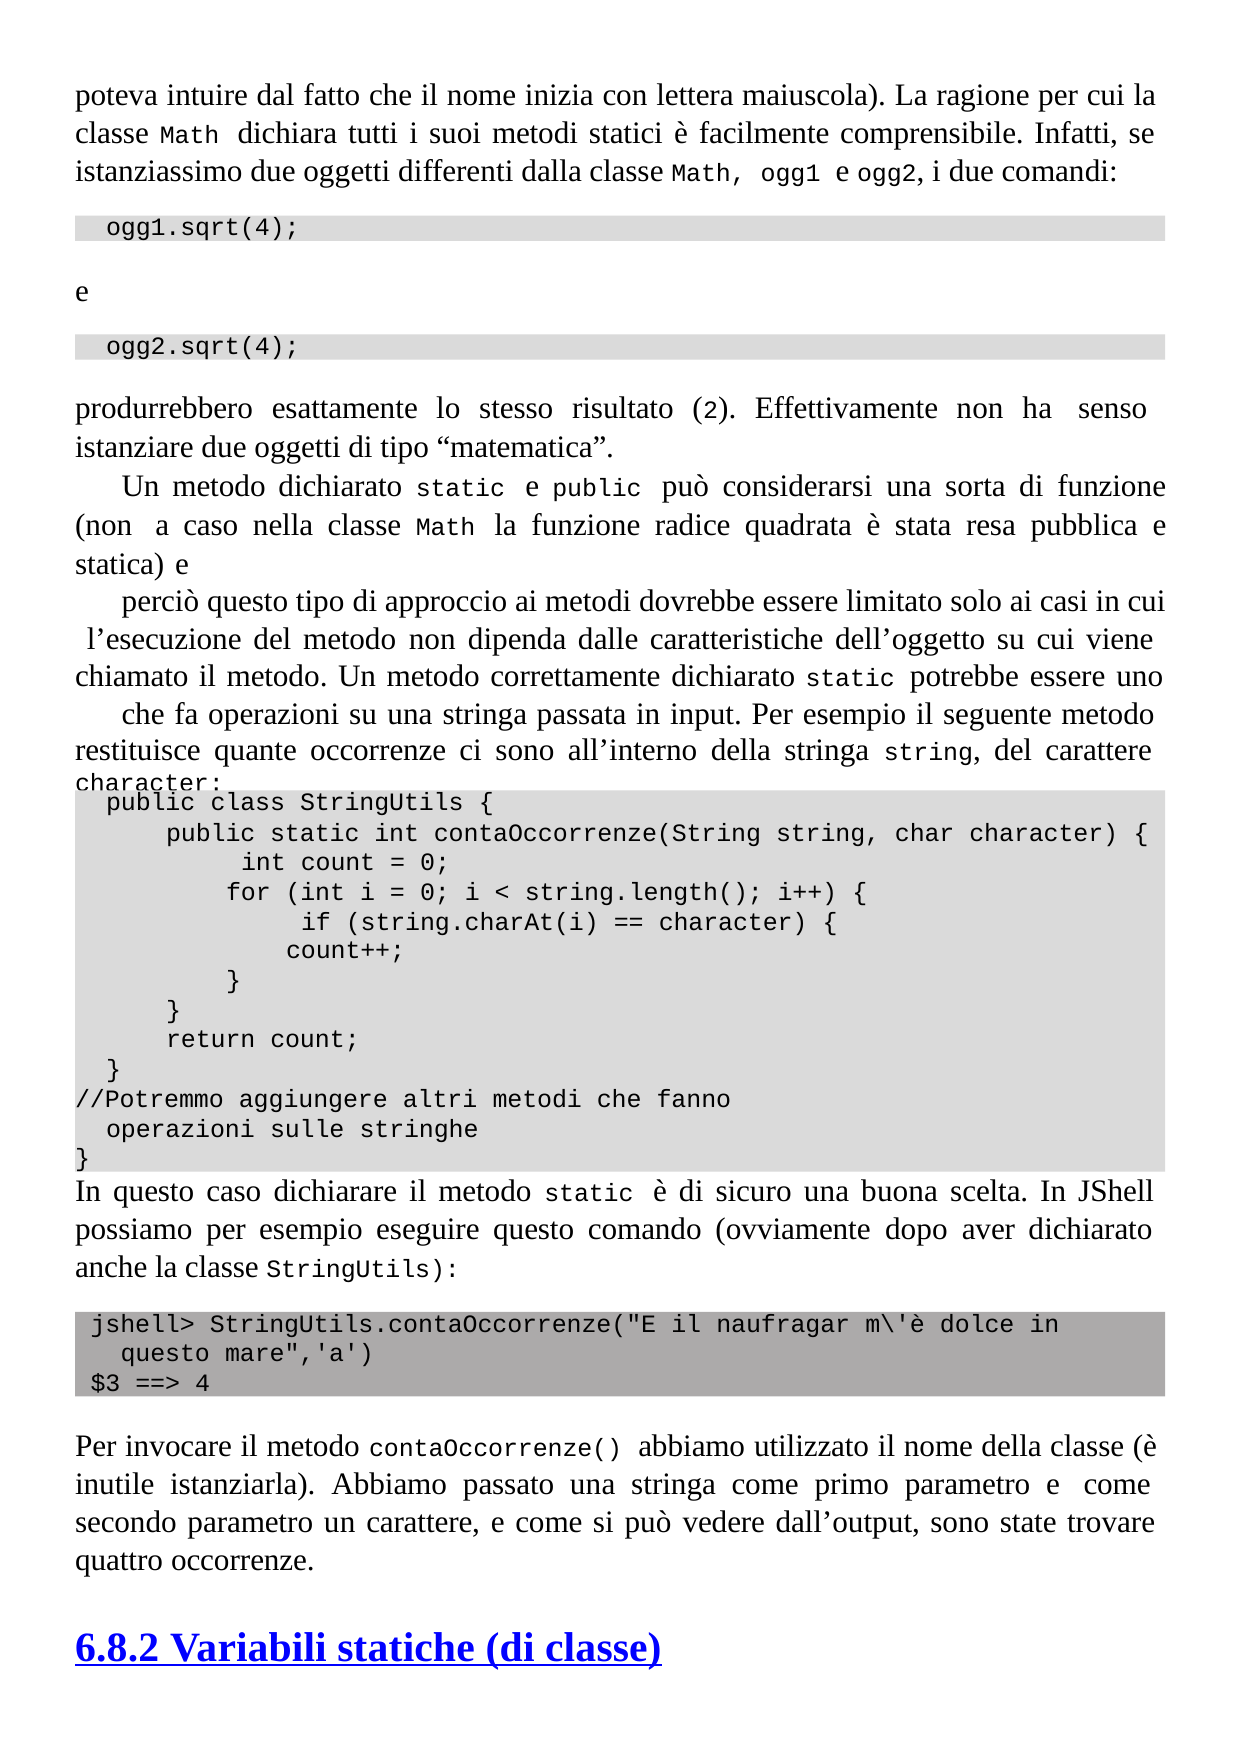

poteva intuire dal fatto che il nome inizia con lettera maiuscola). La ragione per cui la  classe Math dichiara tutti i suoi metodi statici è facilmente comprensibile. Infatti, se  istanziassimo due oggetti differenti dalla classe Math, ogg1 e ogg2, i due comandi:
ogg1.sqrt(4);
e
ogg2.sqrt(4);
produrrebbero esattamente lo stesso risultato (2). Effettivamente non ha senso  istanziare due oggetti di tipo “matematica”.
Un metodo dichiarato static e public può considerarsi una sorta di funzione (non  a caso nella classe Math la funzione radice quadrata è stata resa pubblica e statica) e
perciò questo tipo di approccio ai metodi dovrebbe essere limitato solo ai casi in cui  l’esecuzione del metodo non dipenda dalle caratteristiche dell’oggetto su cui viene  chiamato il metodo. Un metodo correttamente dichiarato static potrebbe essere uno
che fa operazioni su una stringa passata in input. Per esempio il seguente metodo  restituisce quante occorrenze ci sono all’interno della stringa string, del carattere  character:
public class StringUtils {
public static int contaOccorrenze(String string, char character) {  int count = 0;
for (int i = 0; i < string.length(); i++) {  if (string.charAt(i) == character) {
count++;
}
}
return count;
}
//Potremmo aggiungere altri metodi che fanno operazioni sulle stringhe
}
In questo caso dichiarare il metodo static è di sicuro una buona scelta. In JShell  possiamo per esempio eseguire questo comando (ovviamente dopo aver dichiarato  anche la classe StringUtils):
jshell> StringUtils.contaOccorrenze("E il naufragar m\'è dolce in
questo mare",'a')
$3 ==> 4
Per invocare il metodo contaOccorrenze() abbiamo utilizzato il nome della classe (è  inutile istanziarla). Abbiamo passato una stringa come primo parametro e come  secondo parametro un carattere, e come si può vedere dall’output, sono state trovare  quattro occorrenze.

6.8.2 Variabili statiche (di classe)